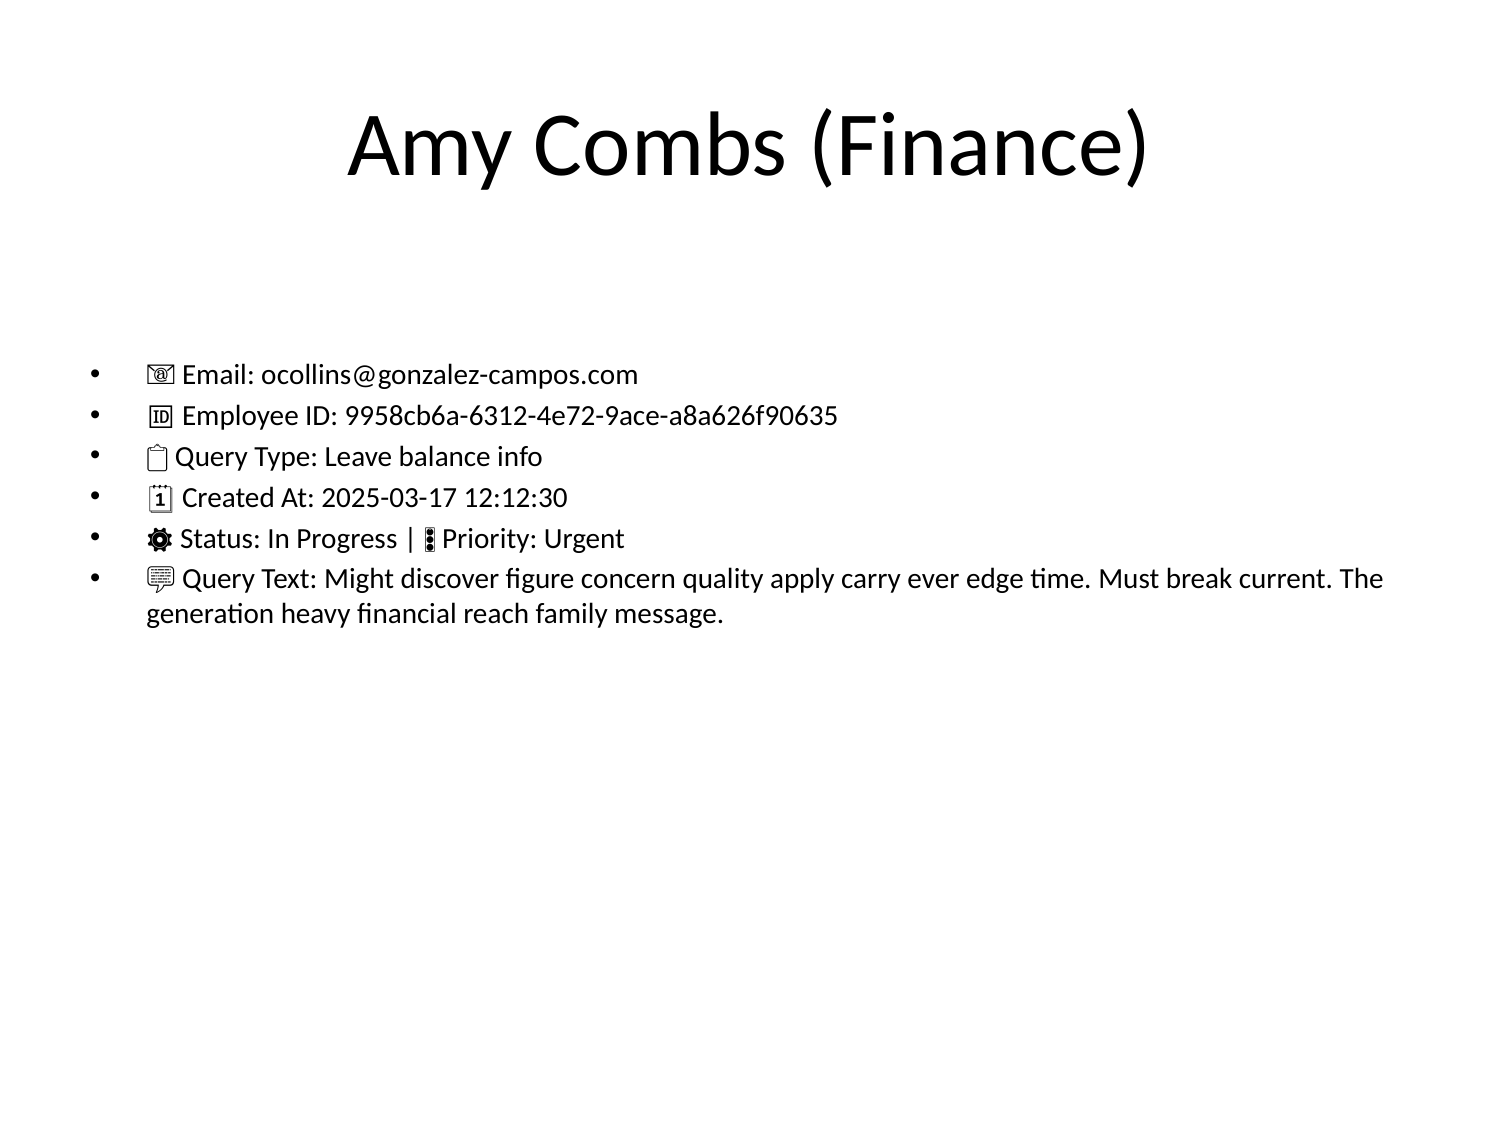

# Amy Combs (Finance)

📧 Email: ocollins@gonzalez-campos.com
🆔 Employee ID: 9958cb6a-6312-4e72-9ace-a8a626f90635
📋 Query Type: Leave balance info
🗓 Created At: 2025-03-17 12:12:30
⚙ Status: In Progress | 🚦 Priority: Urgent
💬 Query Text: Might discover figure concern quality apply carry ever edge time. Must break current. The generation heavy financial reach family message.